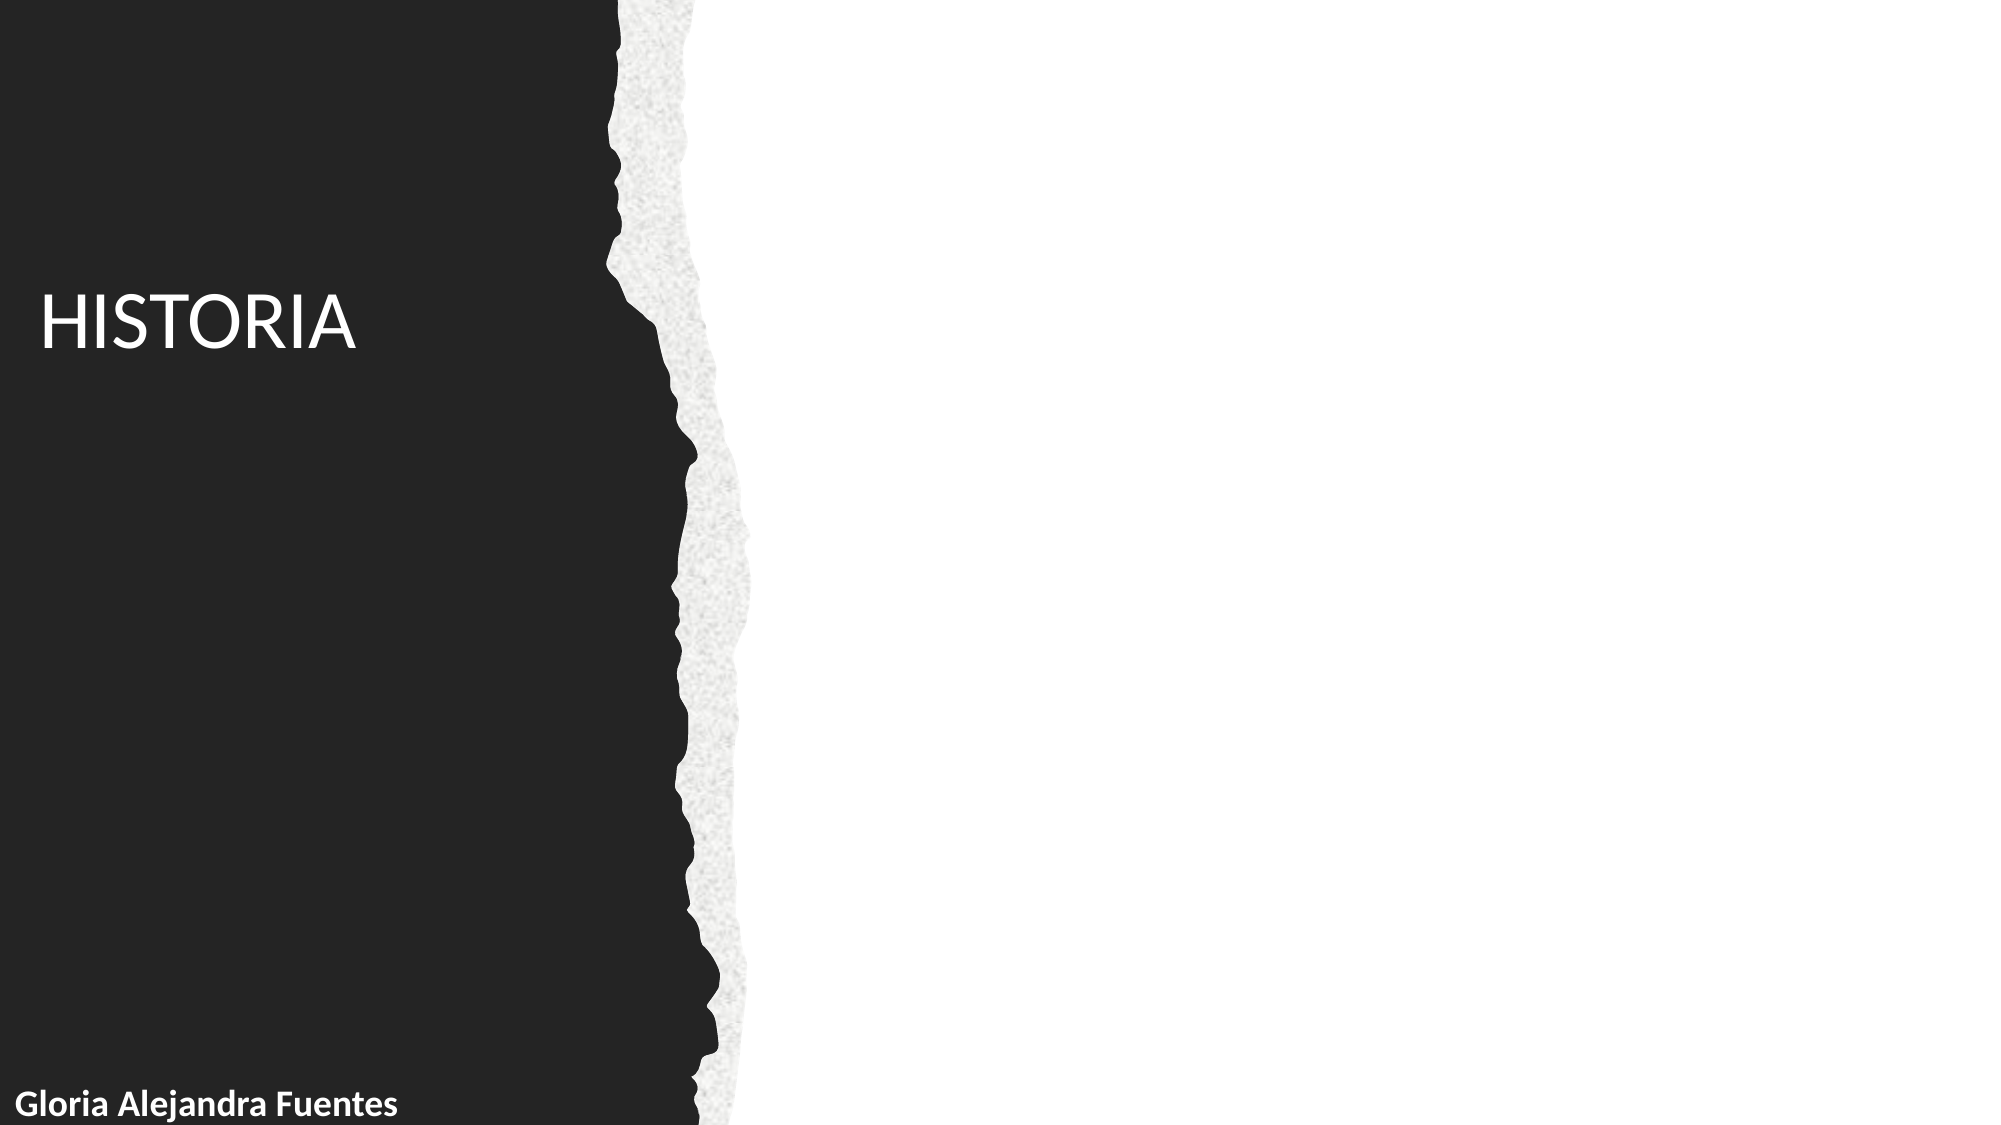

Amazon.com abre tiendas físicas al público en 2018 desarrollando puntos de recogida en la acera para comida, nombrando este nuevo negocio como Amazon Go.

En 2017 Amazon cumple dos décadas desde que empezó a cotizar en el Nasdaq. El valor bursátil de Amazon está próximo a los 460.000 millones de dólares, lo que le coloca como la cuarta más grande del índice S&P 500 entre Microsoft y Facebook.

En 2018 se convierte en la segunda compañía (tras Apple) en ser valorada por parte de Wall Street en mil millones de dólares estadounidenses.
En el año 2019 lanzó una nueva estrategia de marketing a la que llamó Amazon Prime Day. En el 2021, tras 27 años desde su fundación, Bezos anunció que dejaba de ser el CEO de Amazon.

# HISTORIA
Gloria Alejandra Fuentes